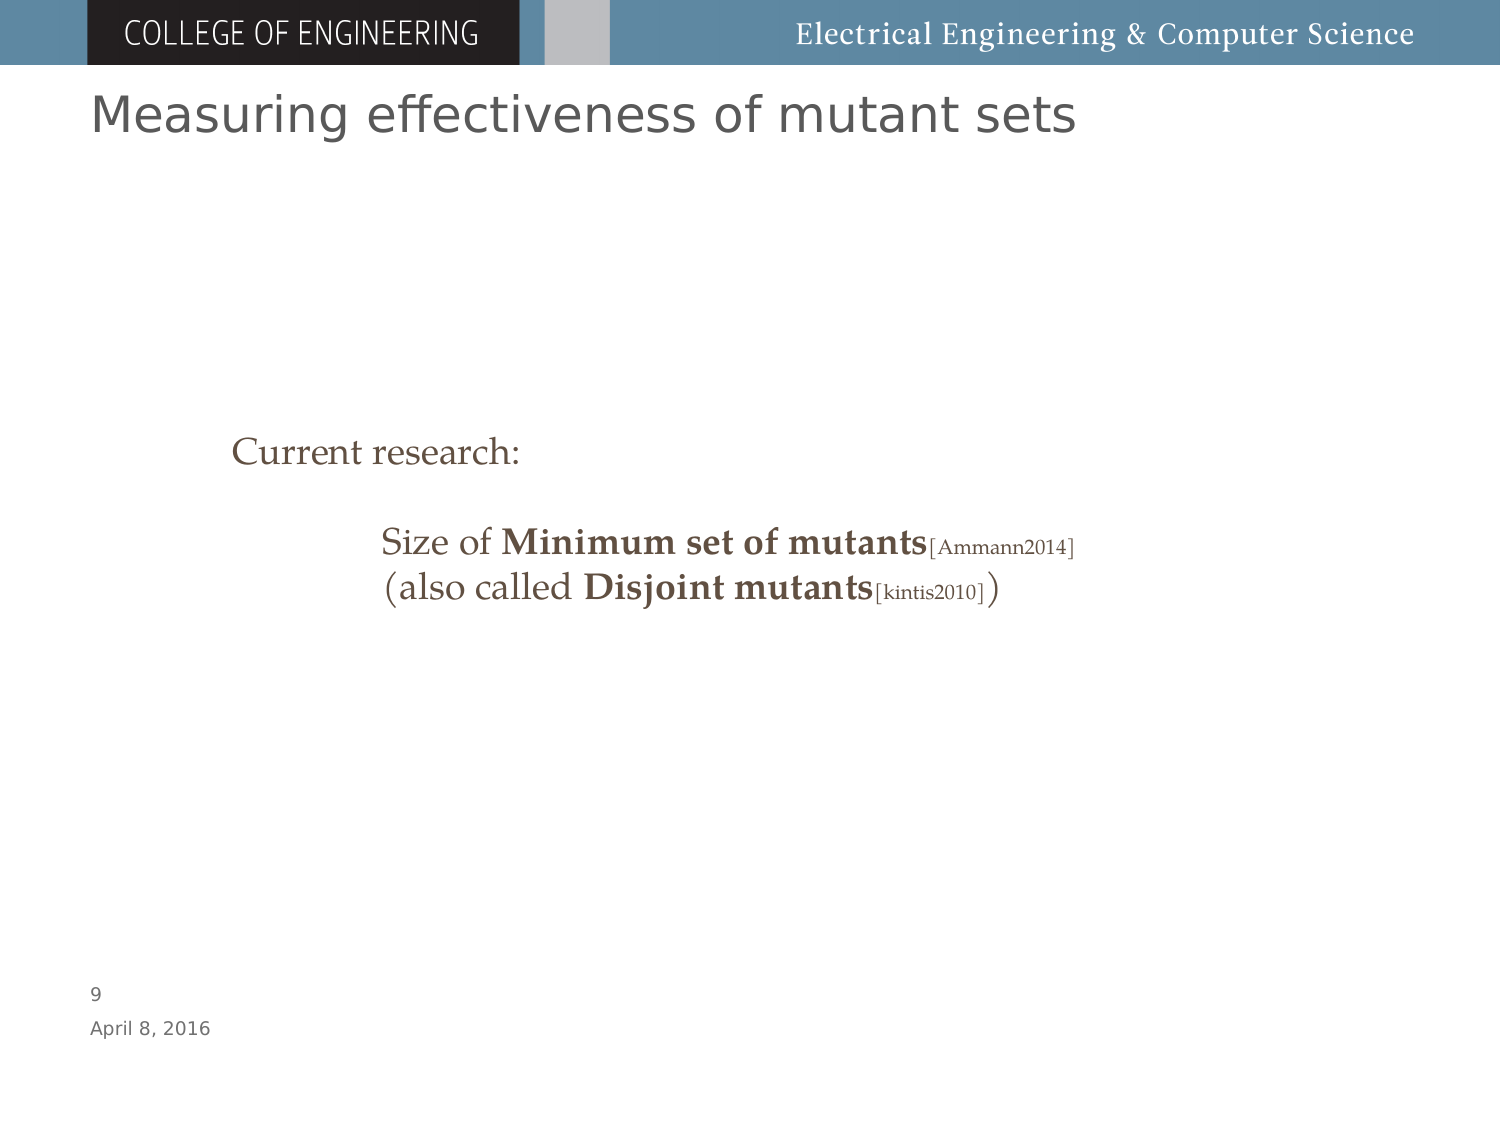

# Measuring effectiveness of mutant sets
Current research:

	Size of Minimum set of mutants[Ammann2014]
	(also called Disjoint mutants[kintis2010])
9
April 8, 2016